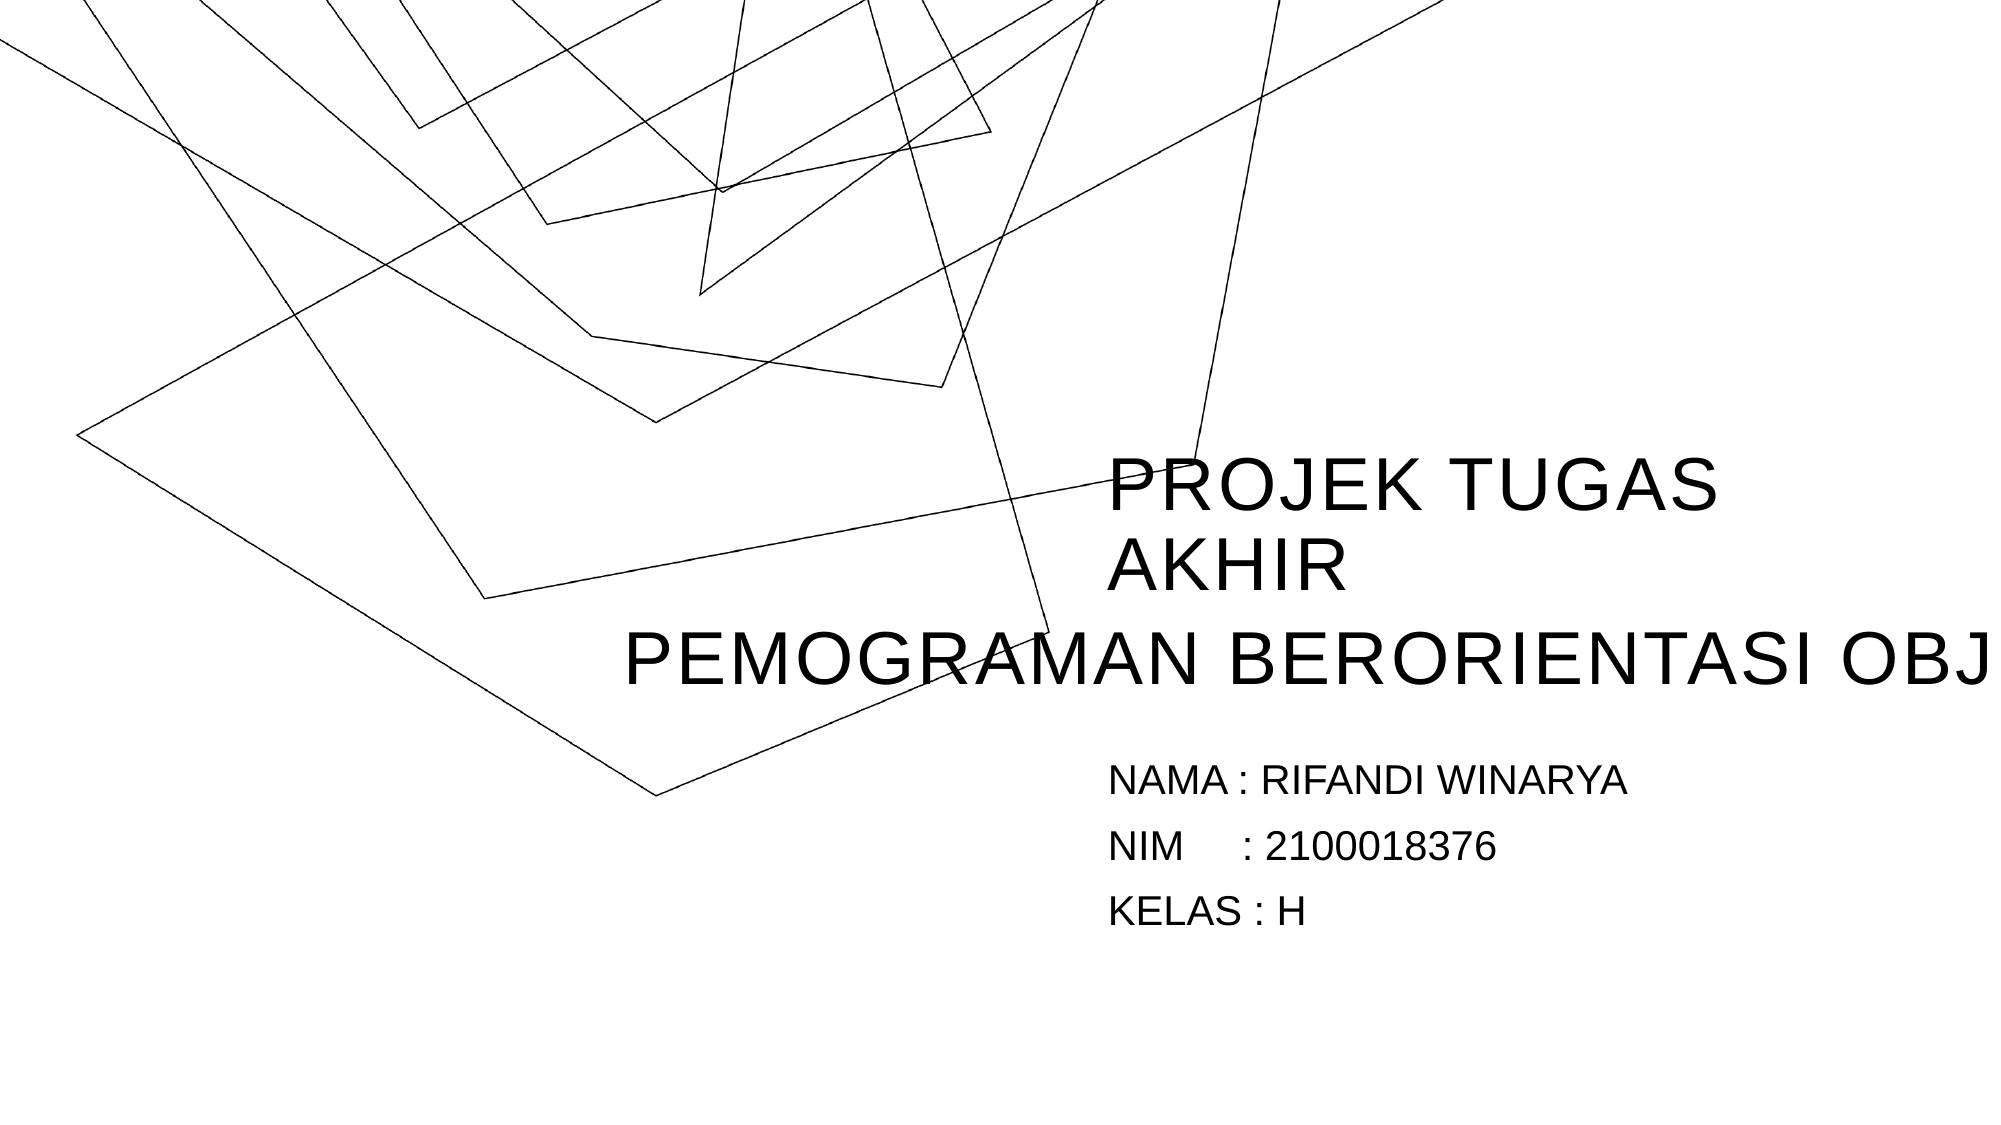

# PROJEK TUGAS AKHIR
PEMOGRAMAN BERORIENTASI OBJECK
NAMA : RIFANDI WINARYA
NIM     : 2100018376
KELAS : H